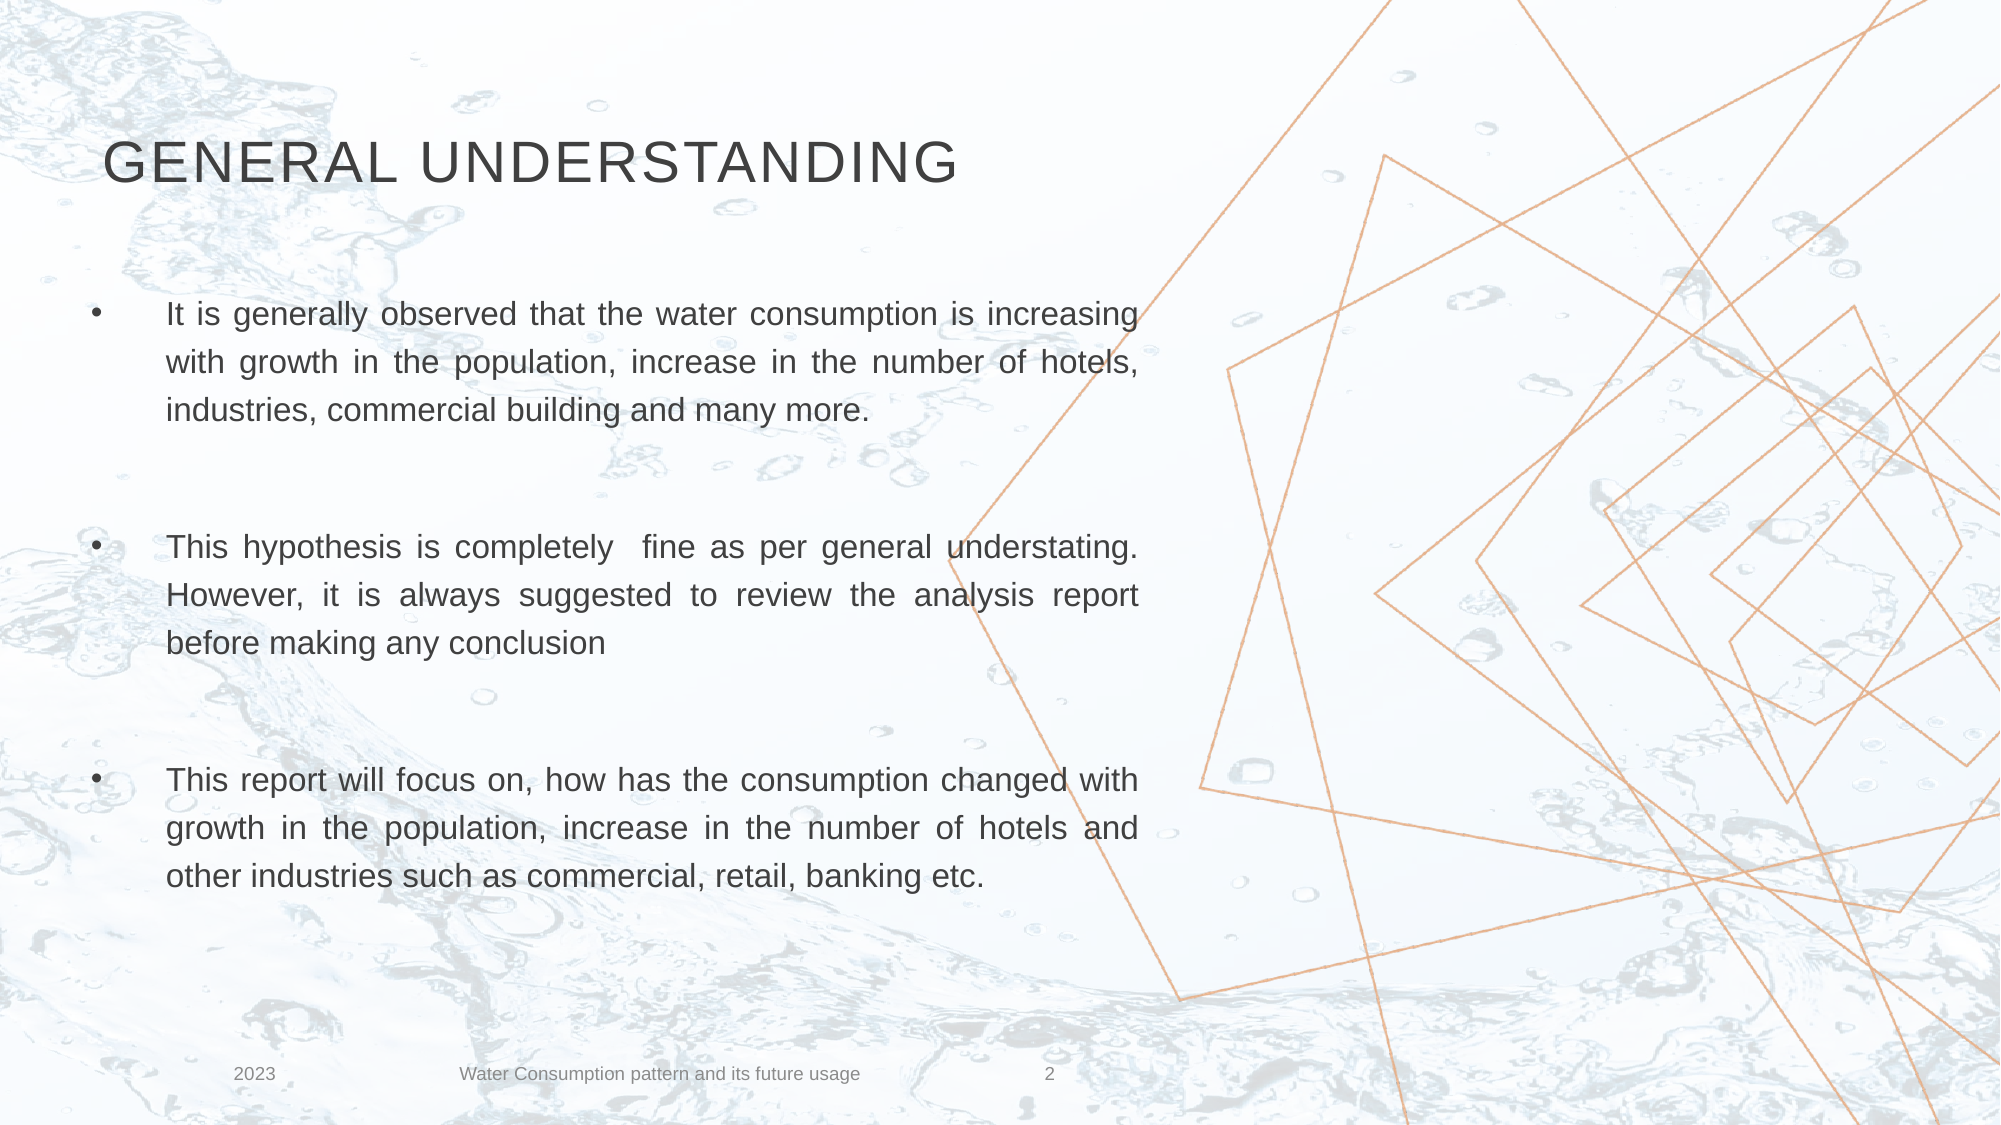

# General understanding
It is generally observed that the water consumption is increasing with growth in the population, increase in the number of hotels, industries, commercial building and many more.

This hypothesis is completely  fine as per general understating. However, it is always suggested to review the analysis report before making any conclusion

This report will focus on, how has the consumption changed with growth in the population, increase in the number of hotels and other industries such as commercial, retail, banking etc.
Water Consumption pattern and its future usage
2023
2